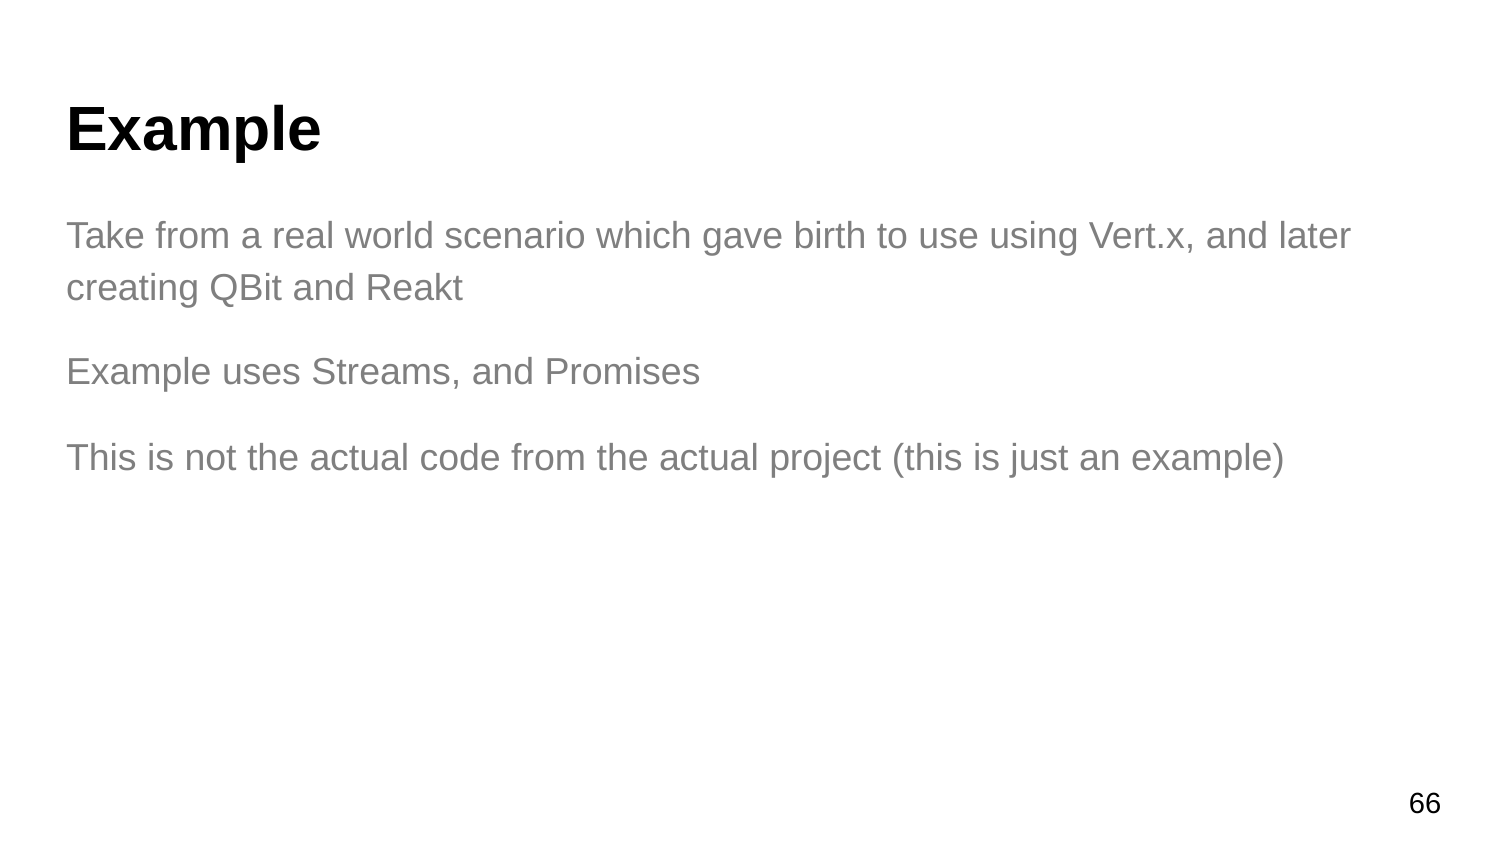

# Example
Take from a real world scenario which gave birth to use using Vert.x, and later creating QBit and Reakt
Example uses Streams, and Promises
This is not the actual code from the actual project (this is just an example)
66